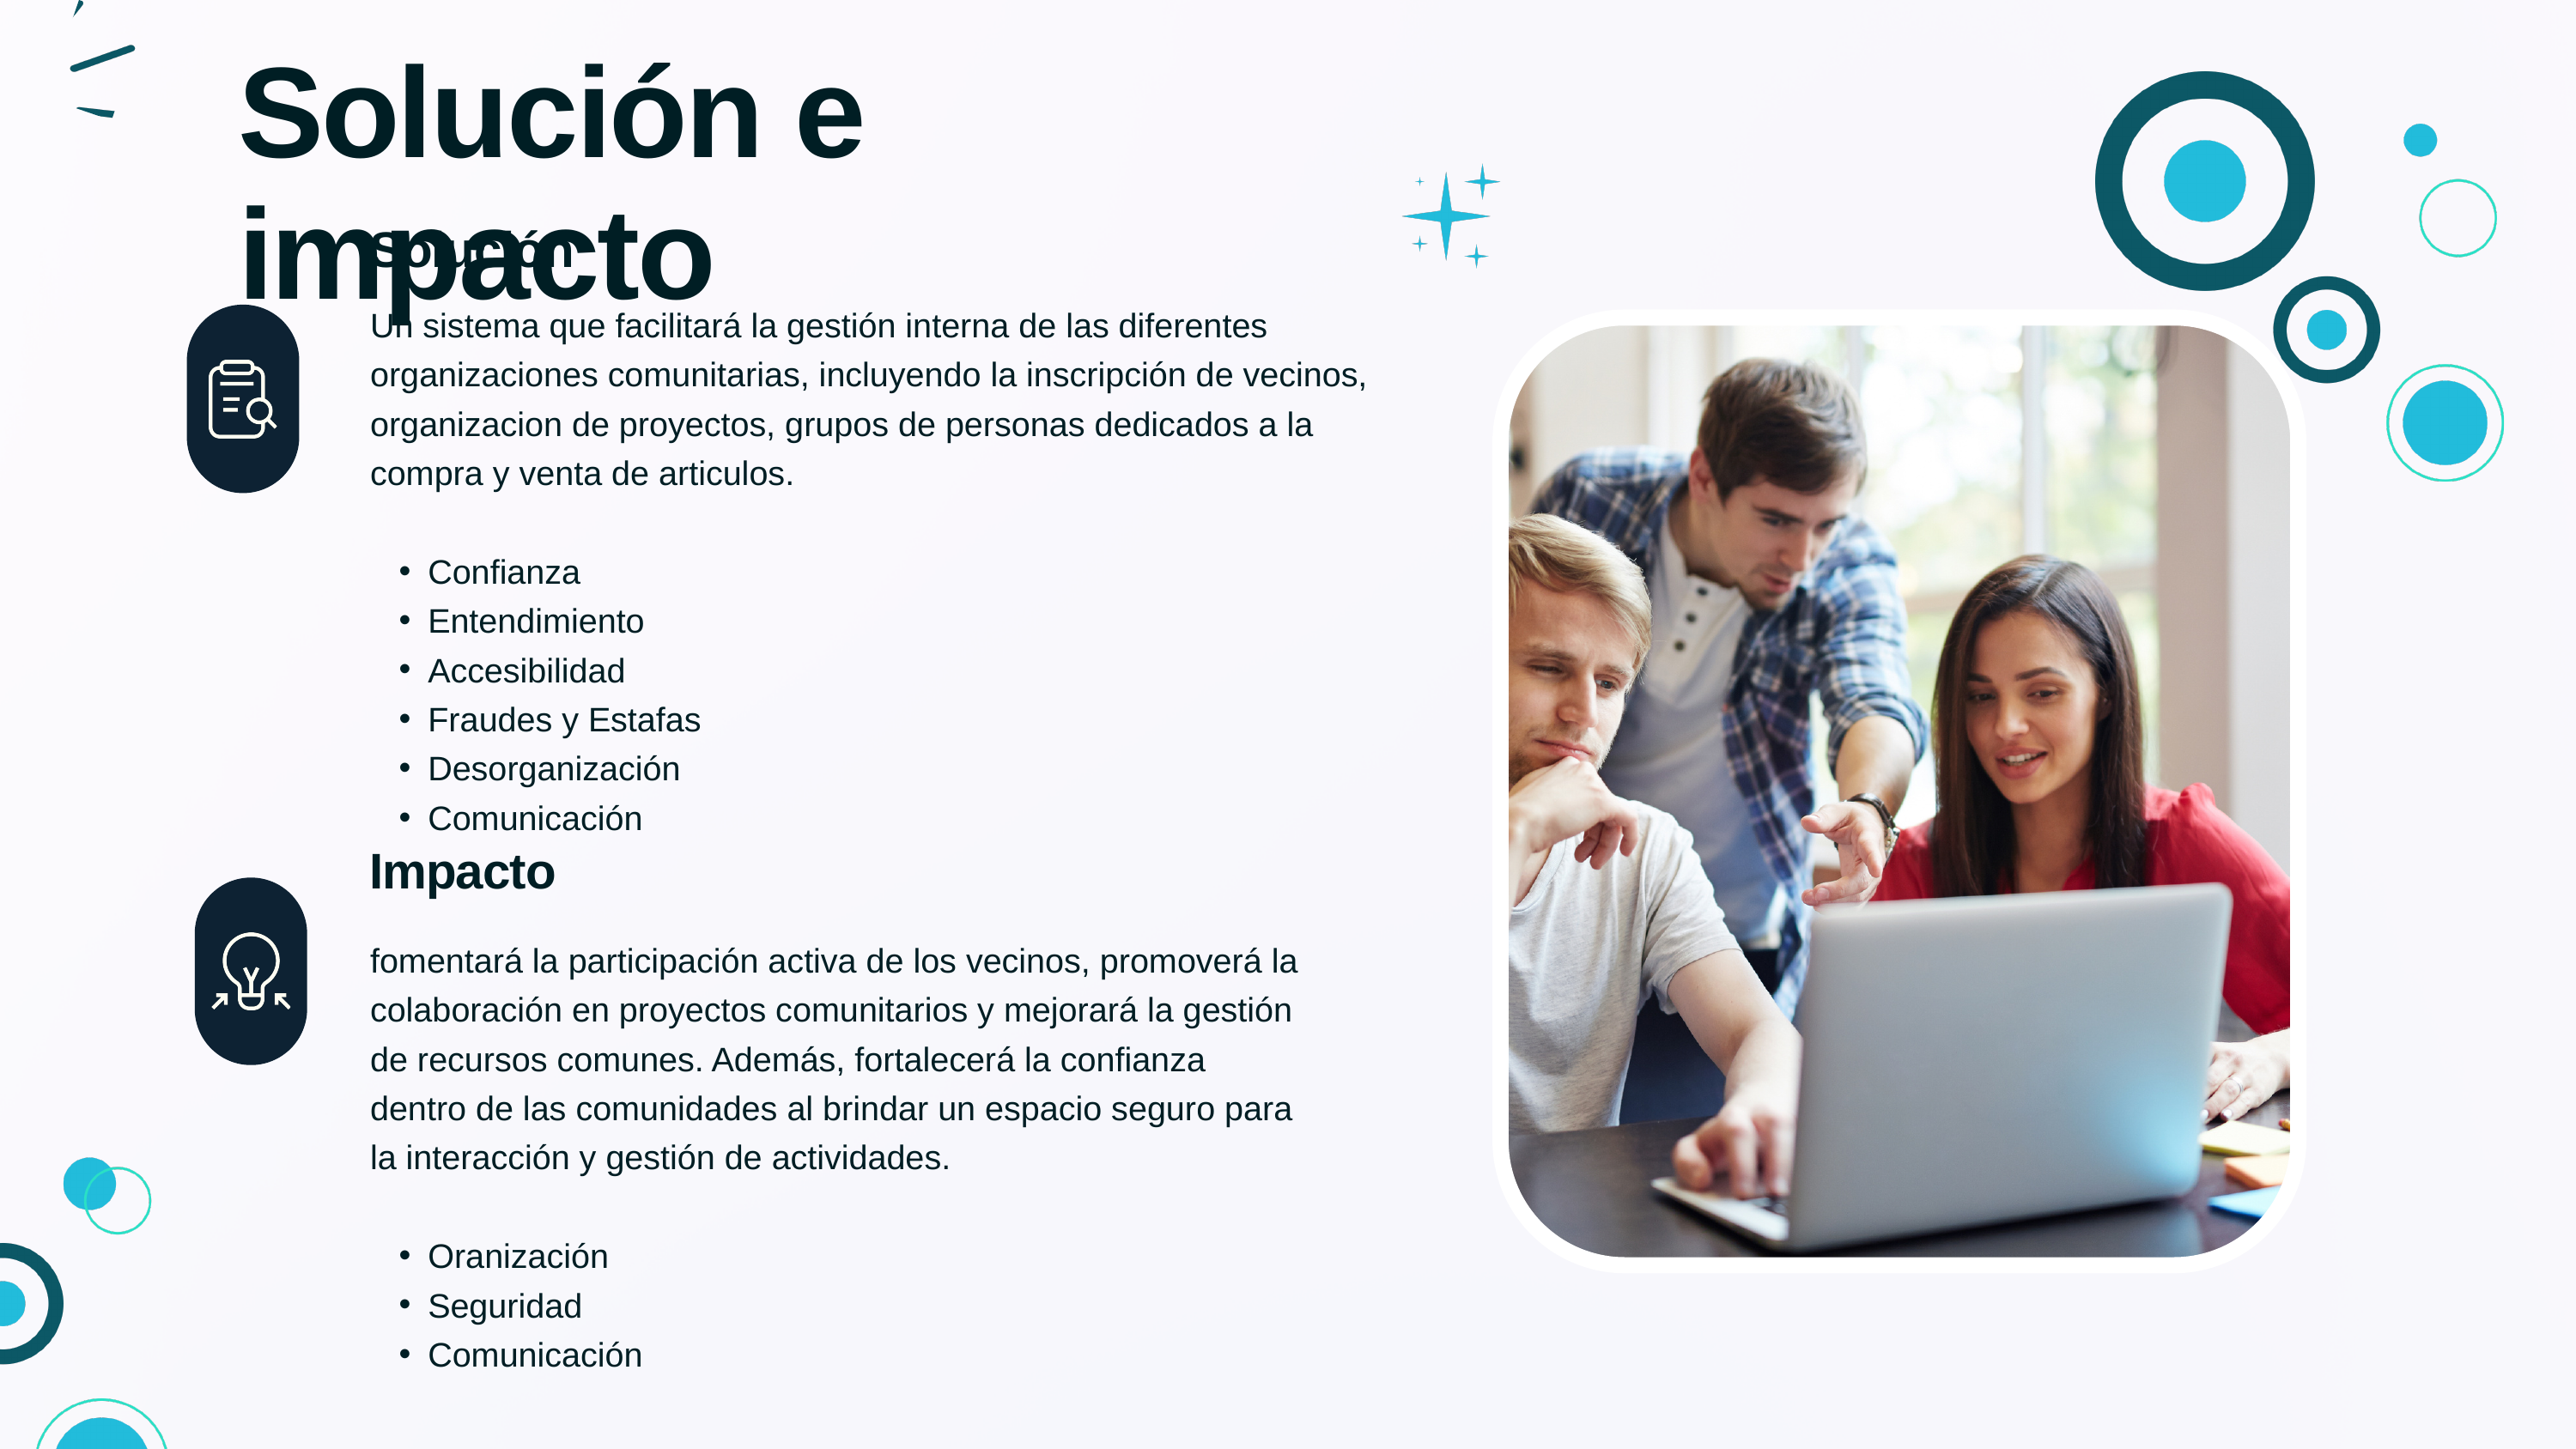

Solución e impacto

Solución
Un sistema que facilitará la gestión interna de las diferentes organizaciones comunitarias, incluyendo la inscripción de vecinos, organizacion de proyectos, grupos de personas dedicados a la compra y venta de articulos.

Confianza
Entendimiento
Accesibilidad
Fraudes y Estafas
Desorganización
Comunicación

Impacto

fomentará la participación activa de los vecinos, promoverá la colaboración en proyectos comunitarios y mejorará la gestión de recursos comunes. Además, fortalecerá la confianza dentro de las comunidades al brindar un espacio seguro para la interacción y gestión de actividades.

Oranización
Seguridad
Comunicación